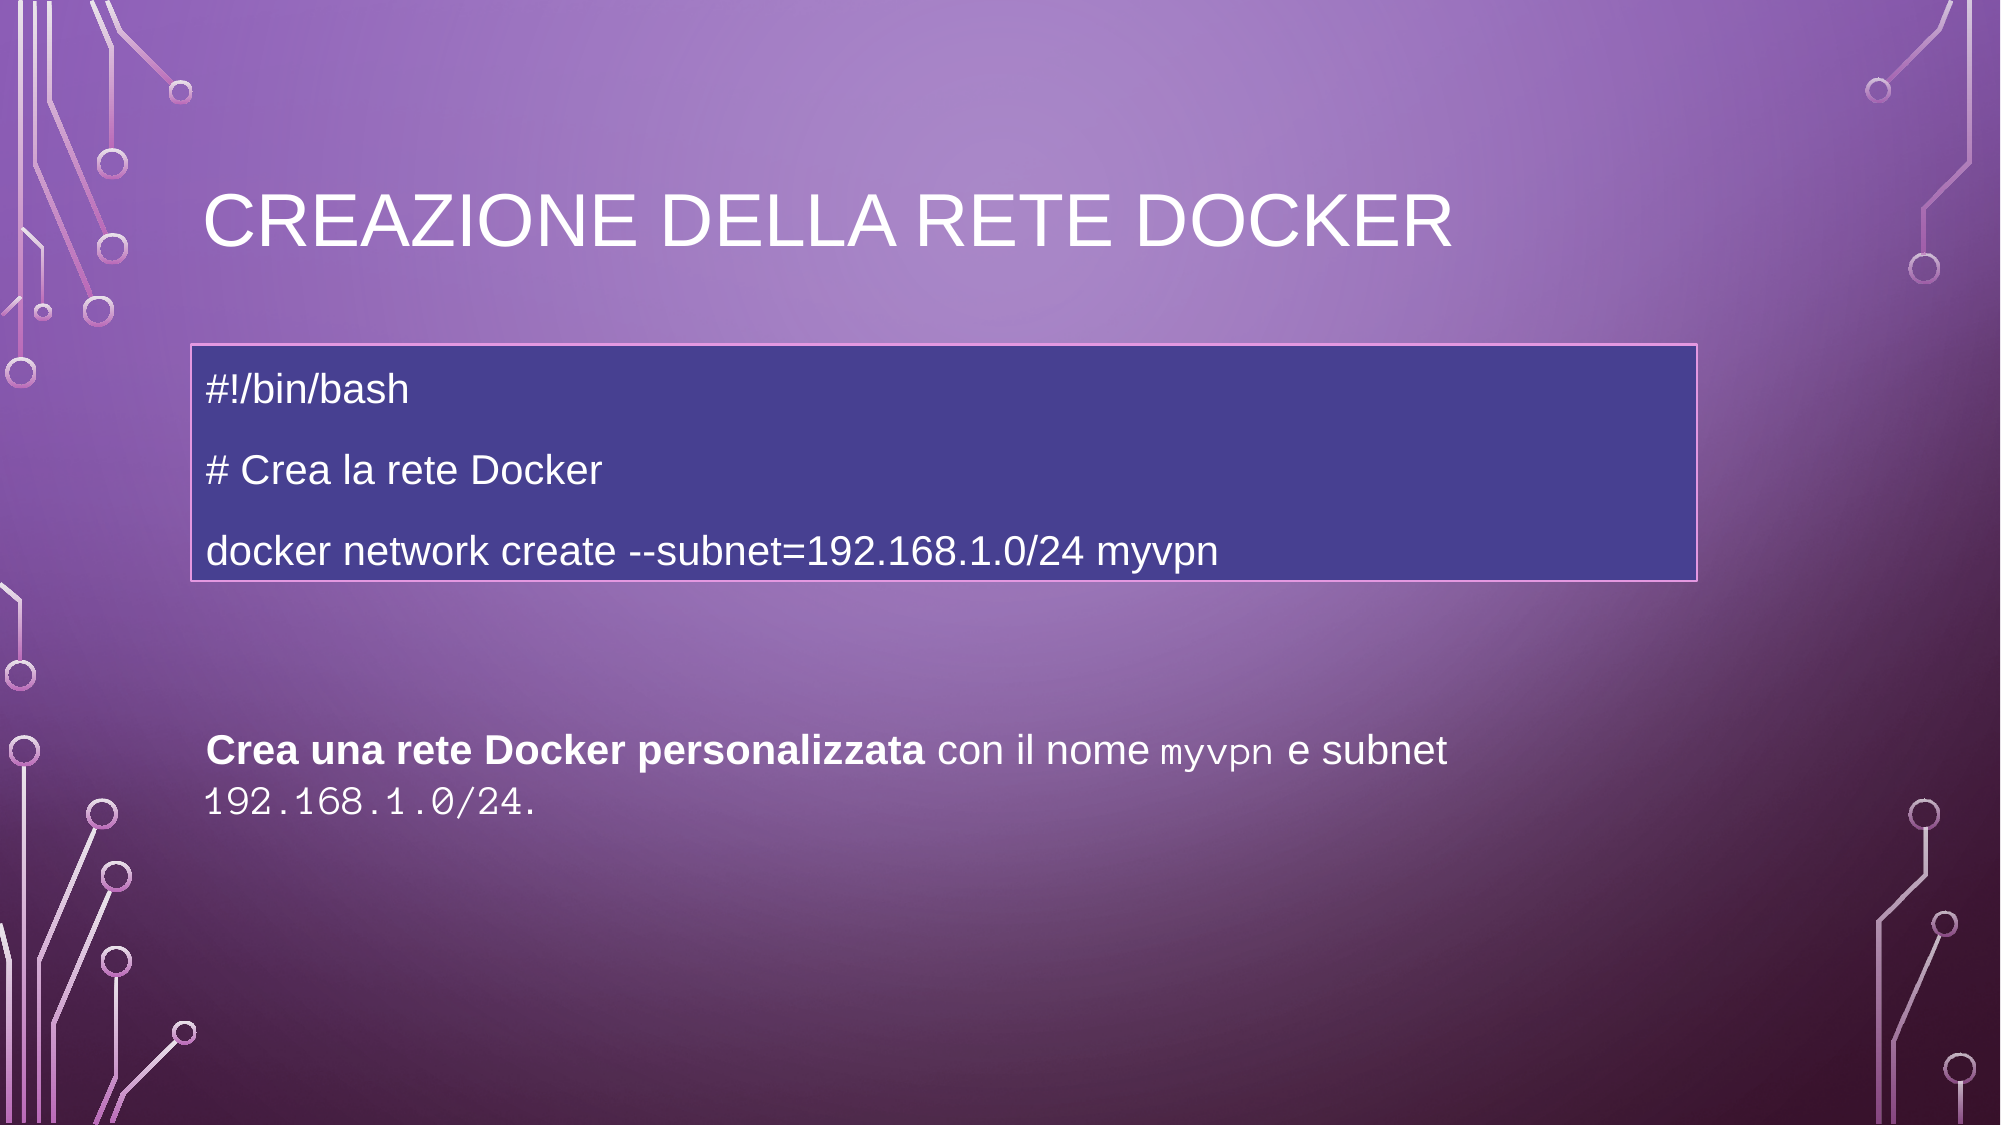

# Creazione della rete Docker
#!/bin/bash
# Crea la rete Docker
docker network create --subnet=192.168.1.0/24 myvpn

Crea una rete Docker personalizzata con il nome myvpn e subnet 192.168.1.0/24.